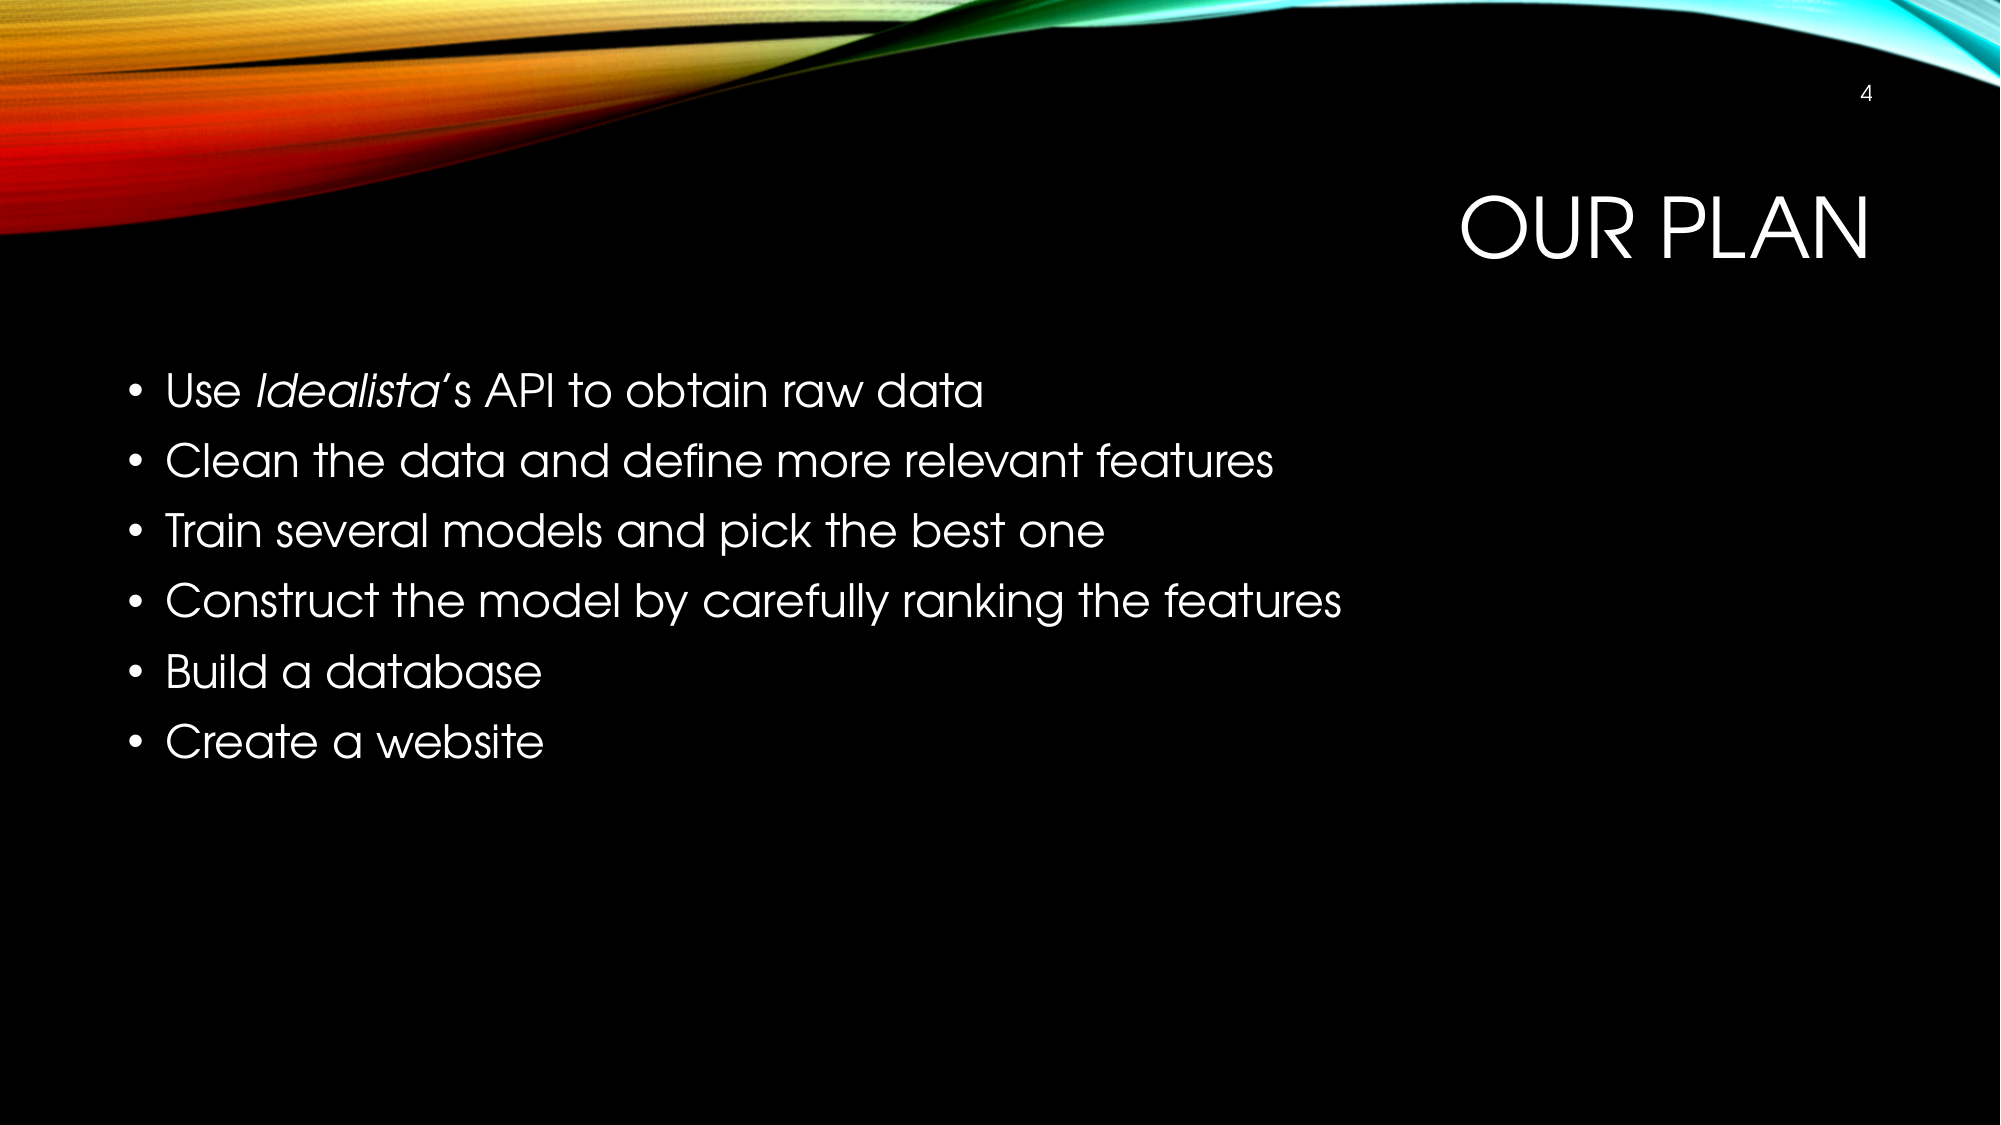

4
# Our plan
Use Idealista’s API to obtain raw data
Clean the data and define more relevant features
Train several models and pick the best one
Construct the model by carefully ranking the features
Build a database
Create a website